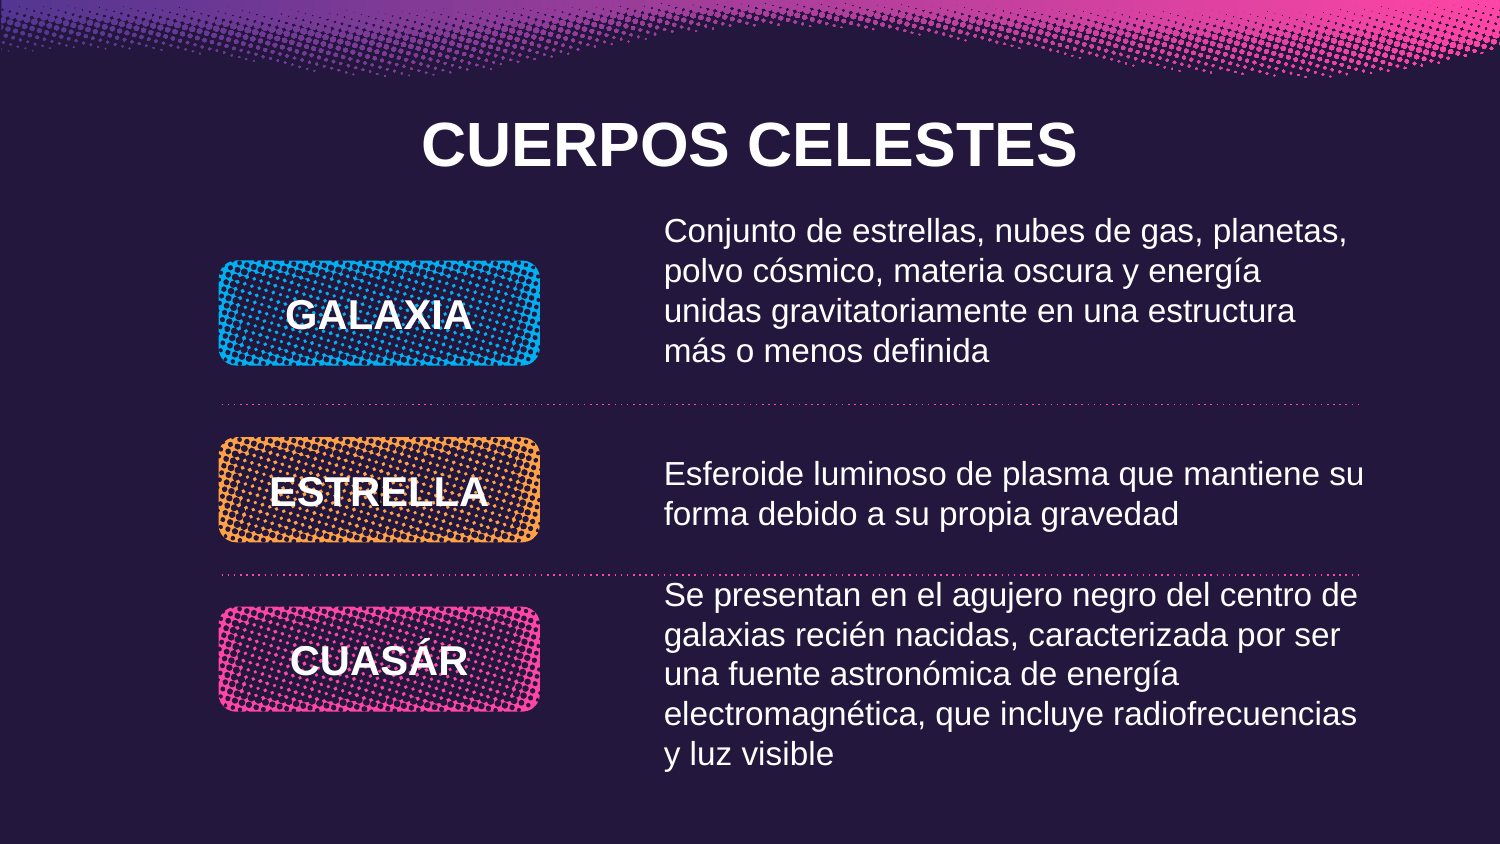

# CUERPOS CELESTES
Conjunto de estrellas, nubes de gas, planetas, polvo cósmico, materia oscura y energía unidas gravitatoriamente en una estructura más o menos definida

GALAXIA
|

Esferoide luminoso de plasma que mantiene su forma debido a su propia gravedad
ESTRELLA
Se presentan en el agujero negro del centro de galaxias recién nacidas, caracterizada por ser una fuente astronómica de energía electromagnética, que incluye radiofrecuencias y luz visible

CUASÁR